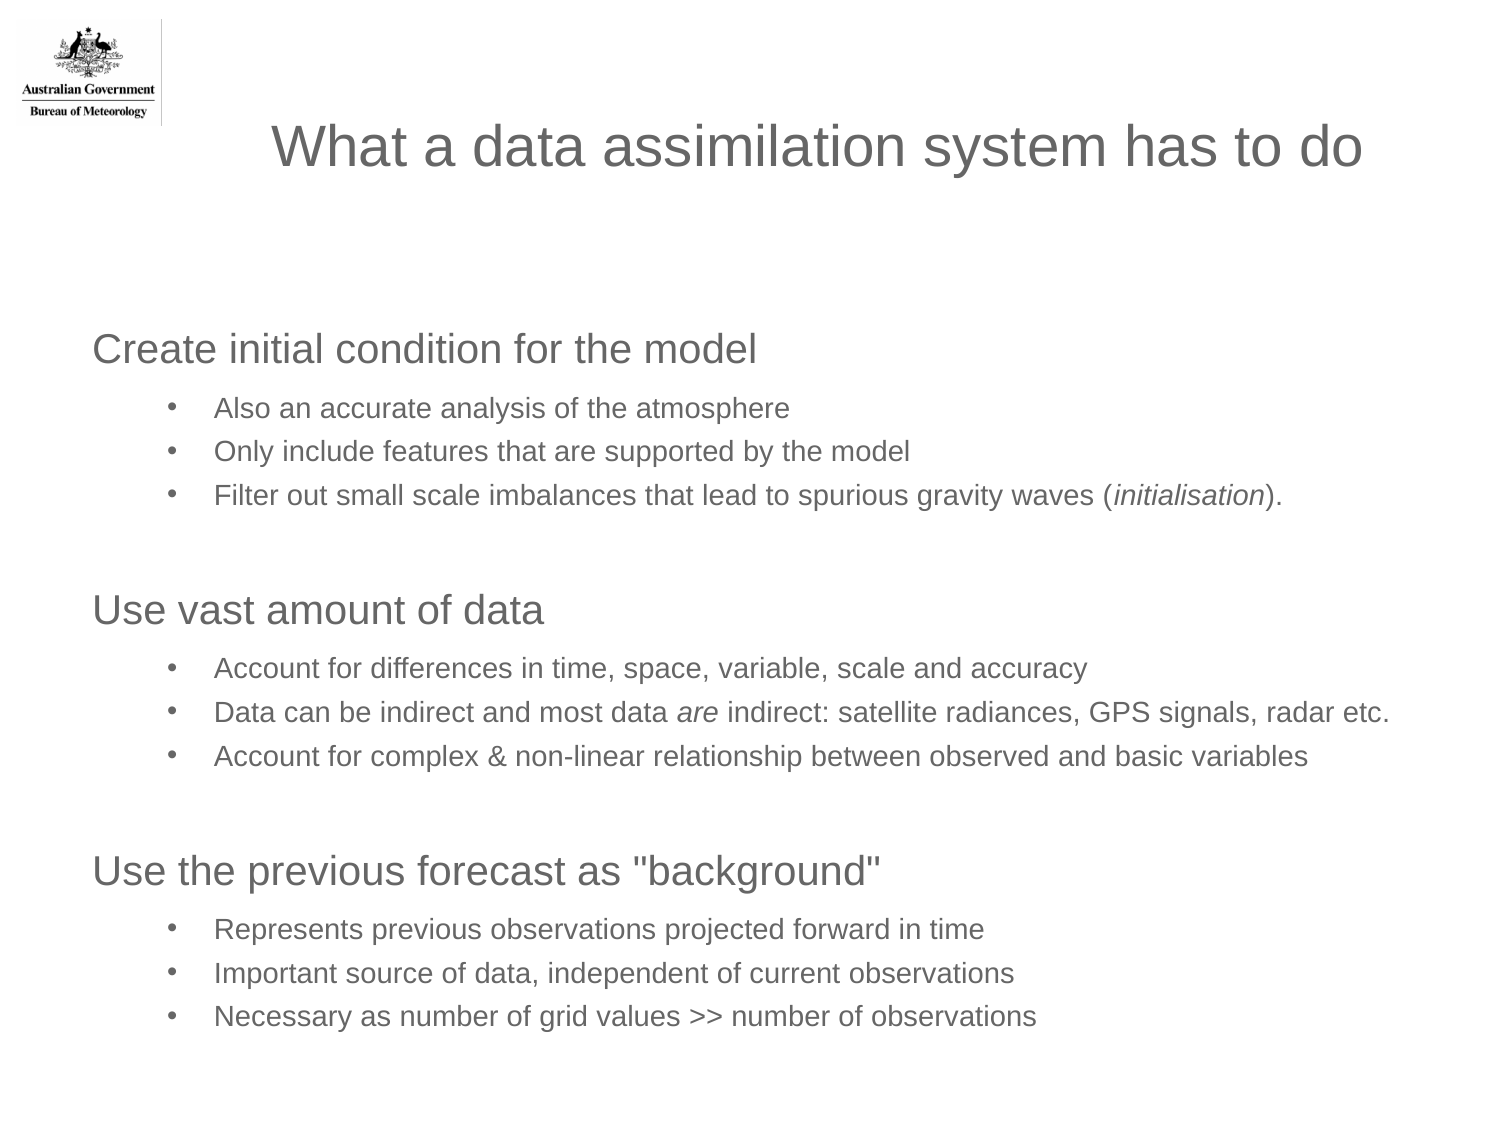

# What a data assimilation system has to do
Create initial condition for the model
Also an accurate analysis of the atmosphere
Only include features that are supported by the model
Filter out small scale imbalances that lead to spurious gravity waves (initialisation).

Use vast amount of data
Account for differences in time, space, variable, scale and accuracy
Data can be indirect and most data are indirect: satellite radiances, GPS signals, radar etc.
Account for complex & non-linear relationship between observed and basic variables

Use the previous forecast as "background"
Represents previous observations projected forward in time
Important source of data, independent of current observations
Necessary as number of grid values >> number of observations